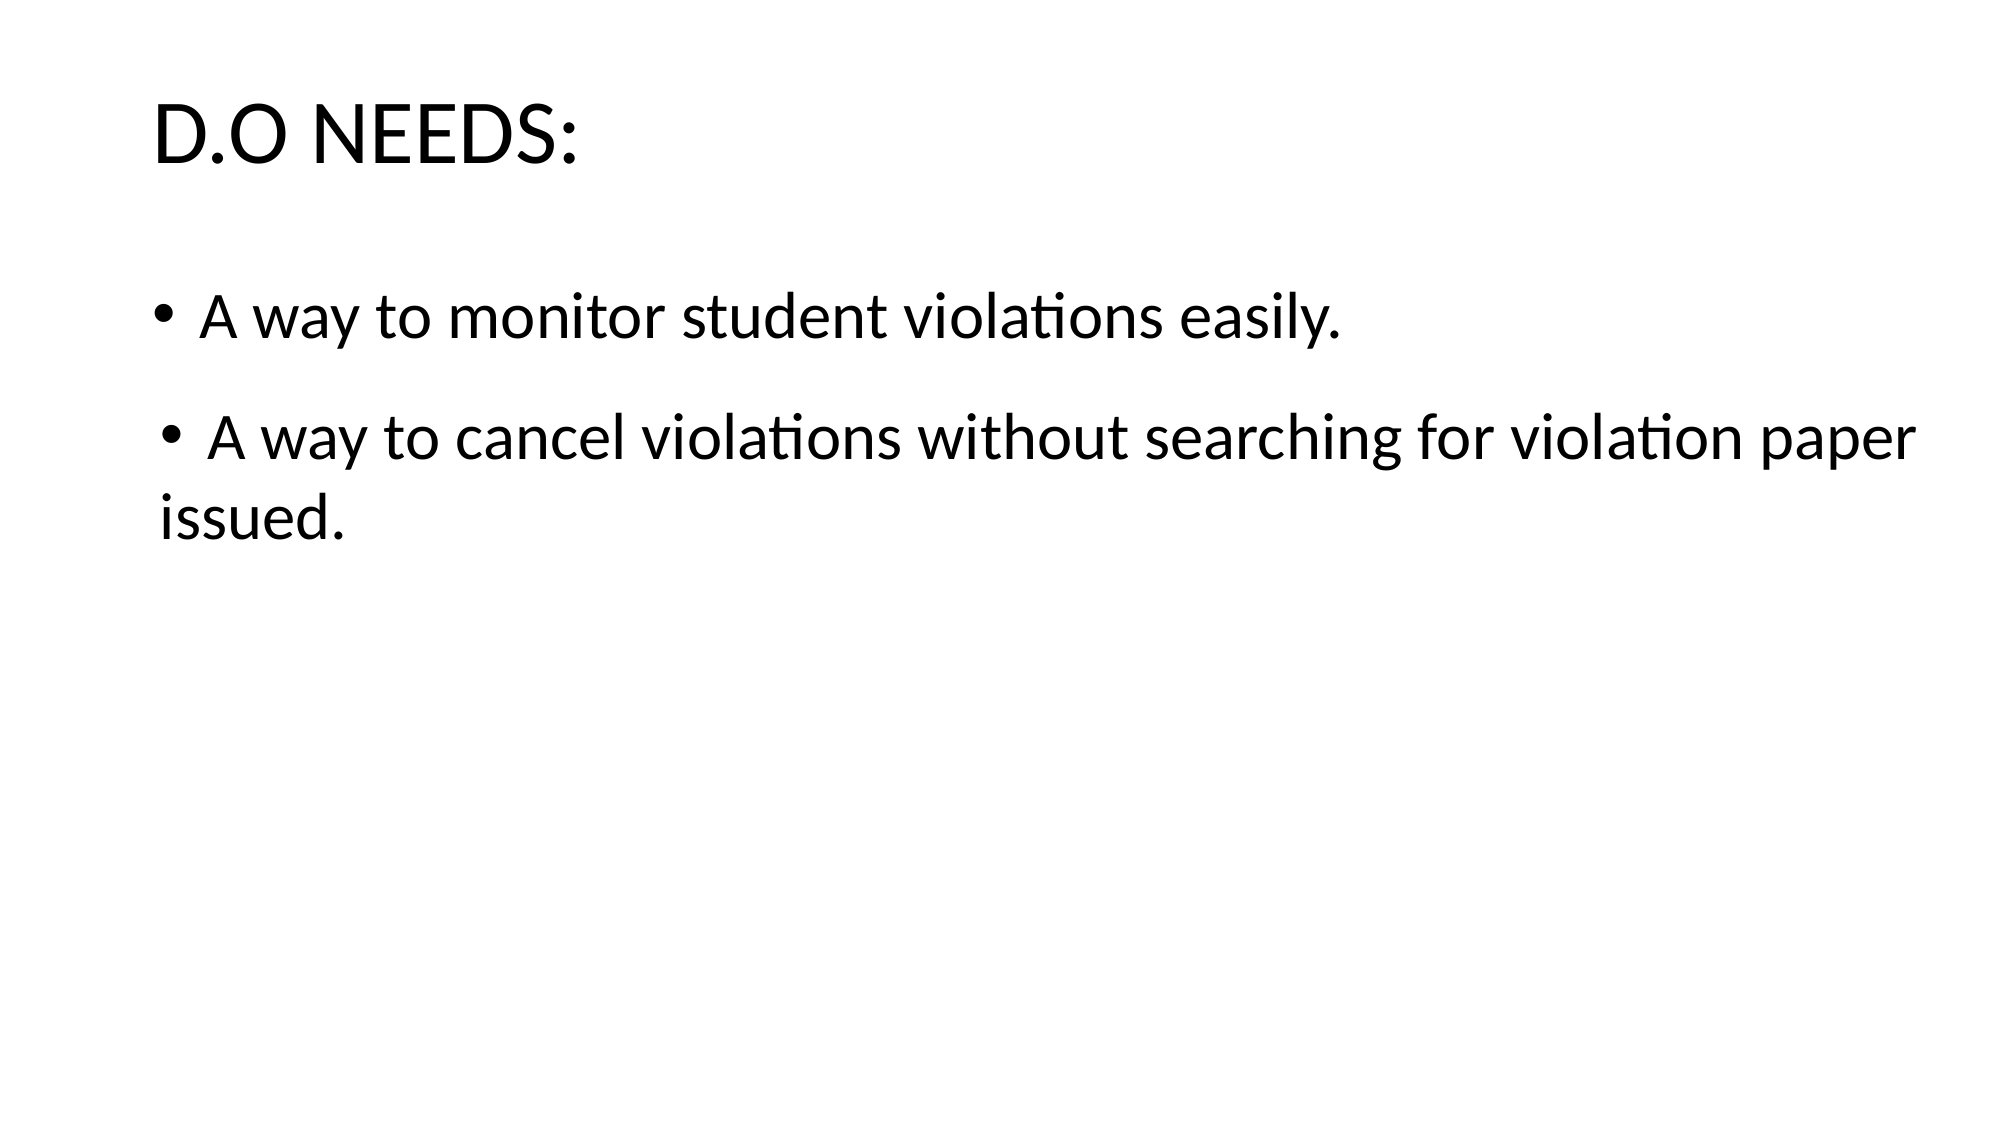

# D.O NEEDS:
A way to monitor student violations easily.
A way to cancel violations without searching for violation paper
issued.